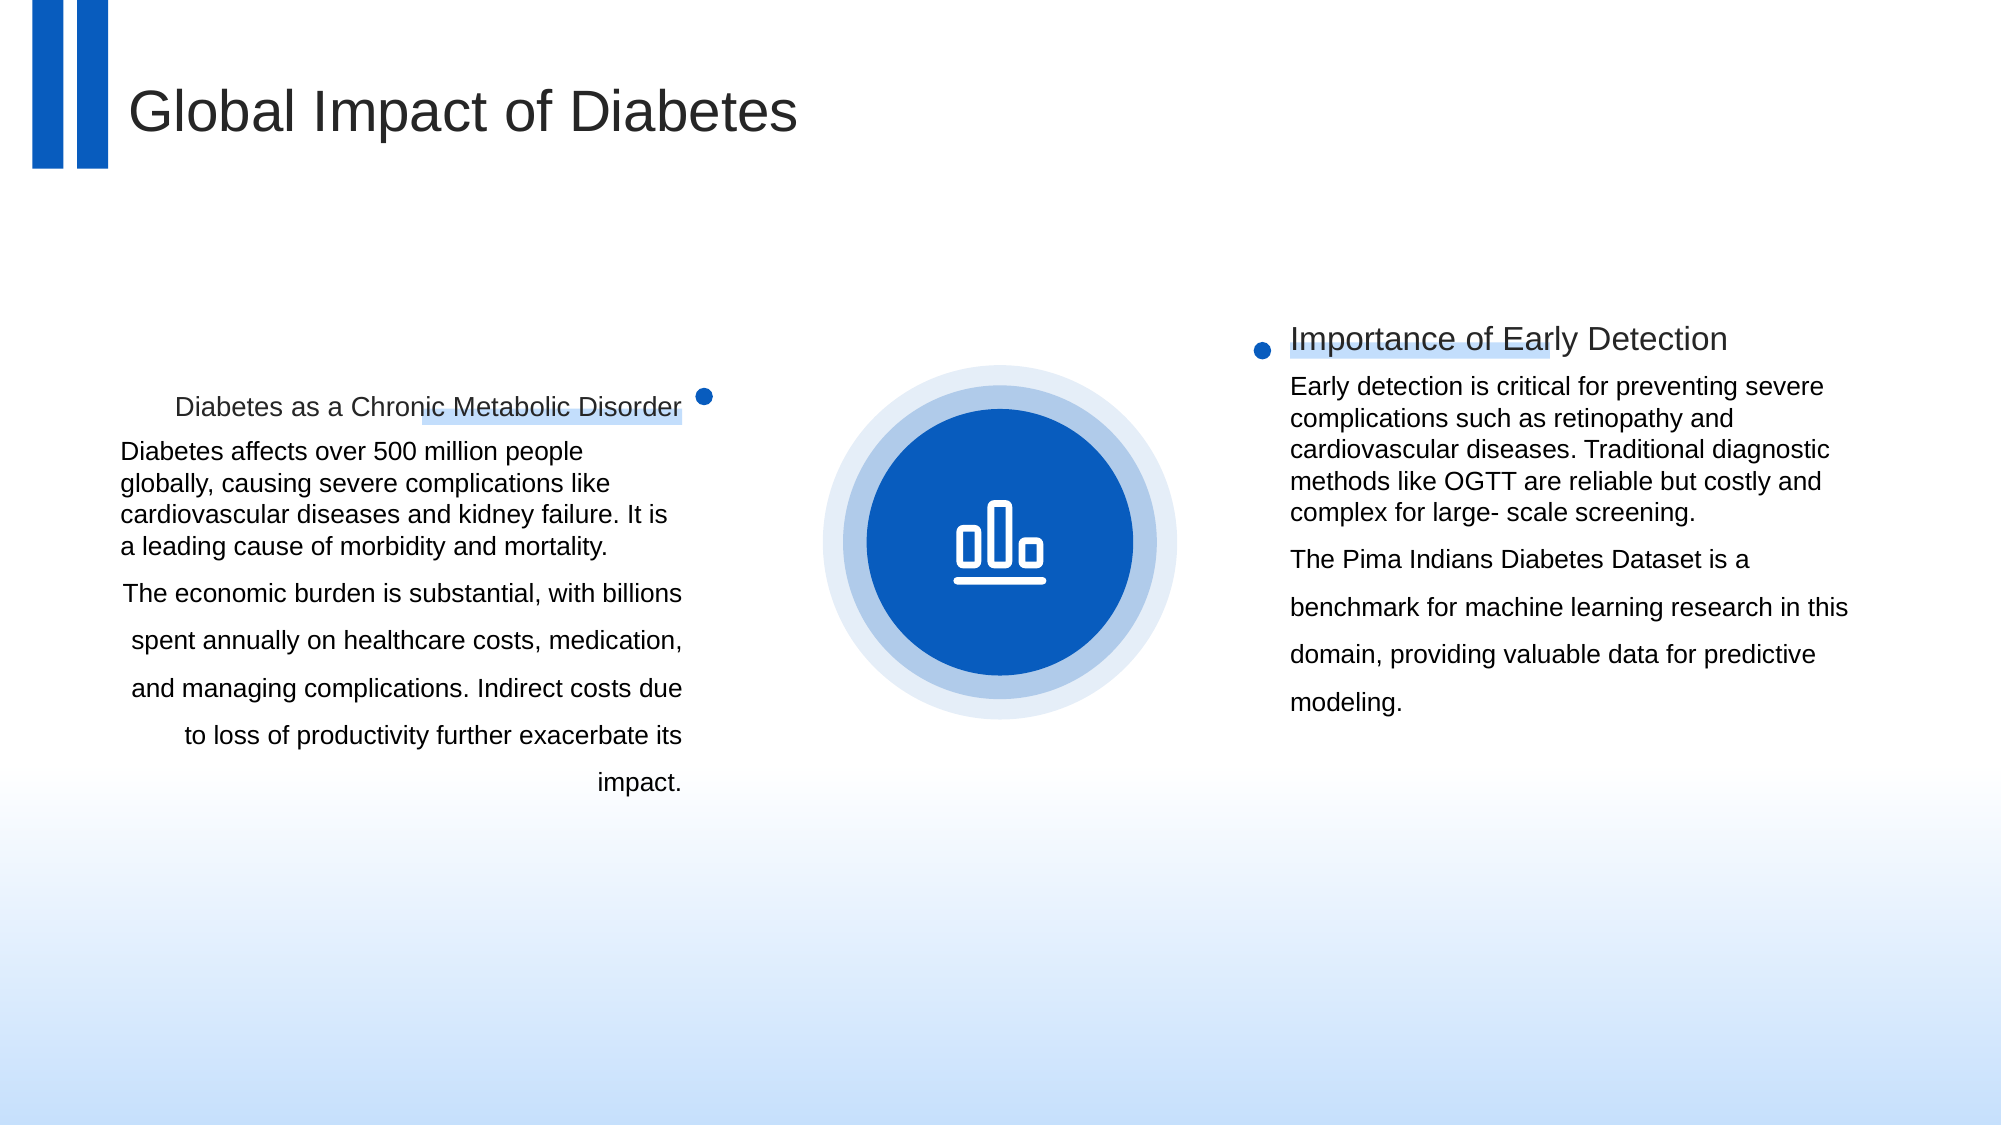

Global Impact of Diabetes
Importance of Early Detection

Diabetes as a Chronic Metabolic Disorder

Early detection is critical for preventing severe complications such as retinopathy and cardiovascular diseases. Traditional diagnostic methods like OGTT are reliable but costly and complex for large- scale screening.
The Pima Indians Diabetes Dataset is a benchmark for machine learning research in this domain, providing valuable data for predictive modeling.

Diabetes affects over 500 million people globally, causing severe complications like cardiovascular diseases and kidney failure. It is a leading cause of morbidity and mortality.
The economic burden is substantial, with billions spent annually on healthcare costs, medication, and managing complications. Indirect costs due to loss of productivity further exacerbate its impact.